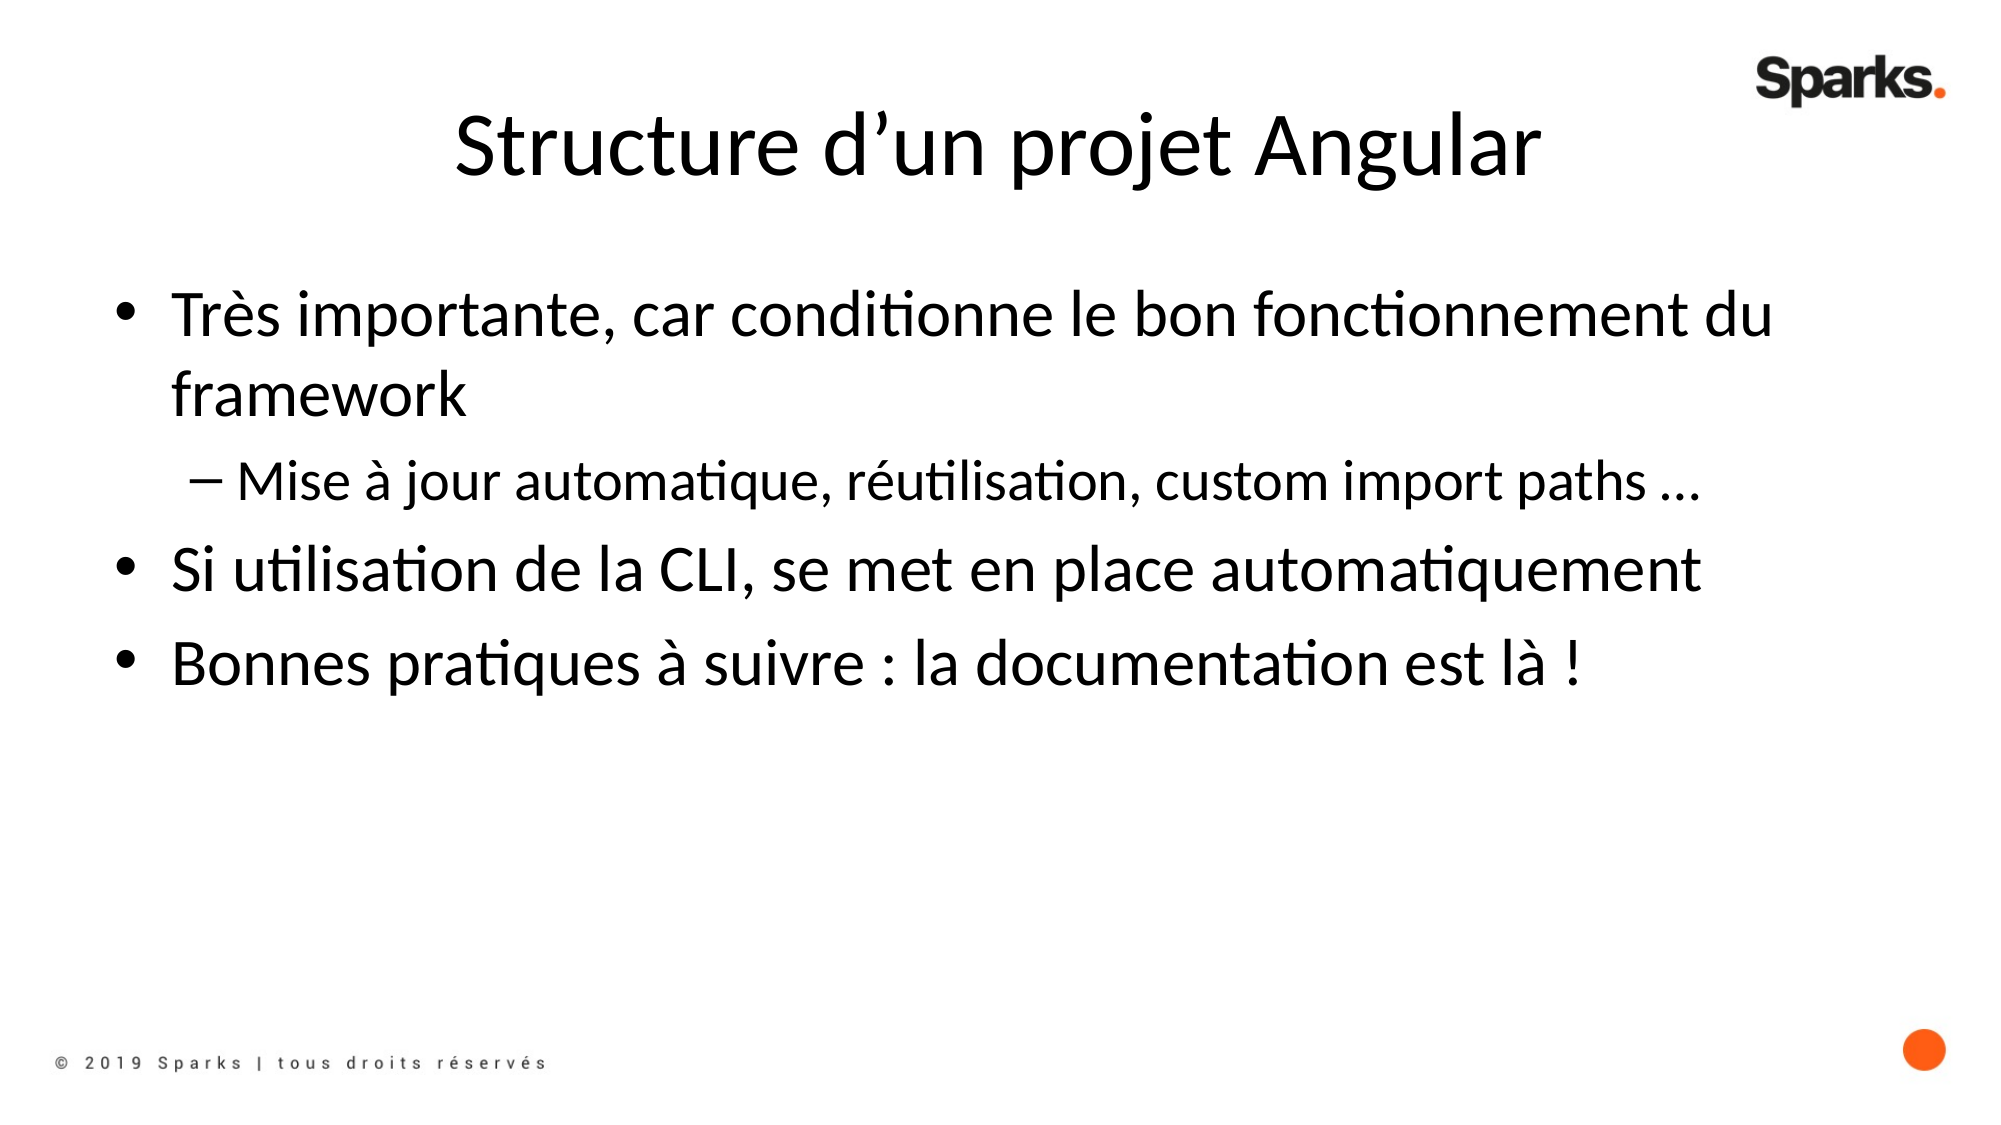

# Structure d’un projet Angular
Très importante, car conditionne le bon fonctionnement du framework
Mise à jour automatique, réutilisation, custom import paths …
Si utilisation de la CLI, se met en place automatiquement
Bonnes pratiques à suivre : la documentation est là !